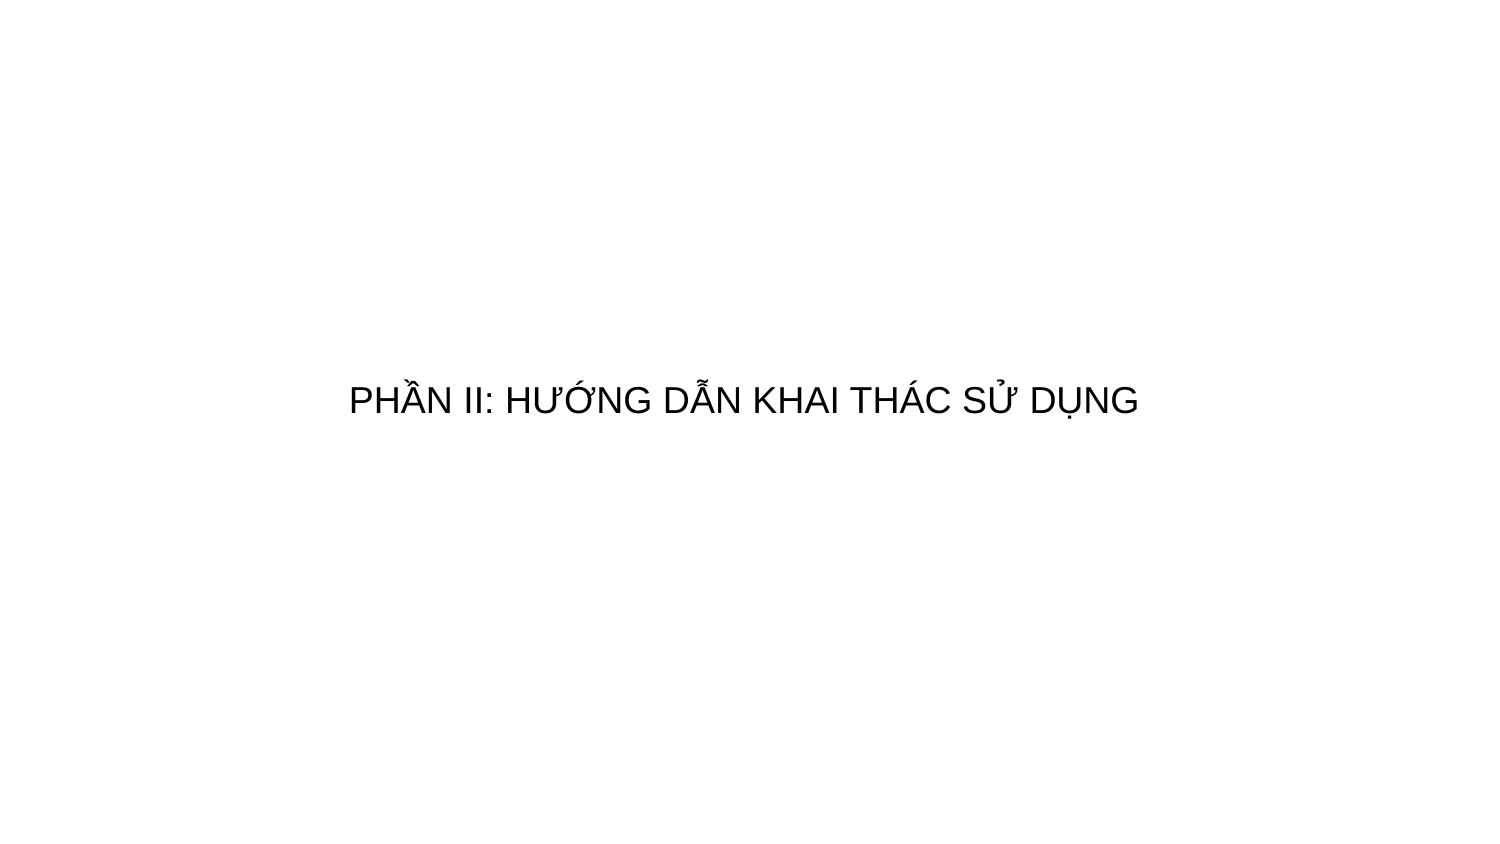

PHẦN II: HƯỚNG DẪN KHAI THÁC SỬ DỤNG